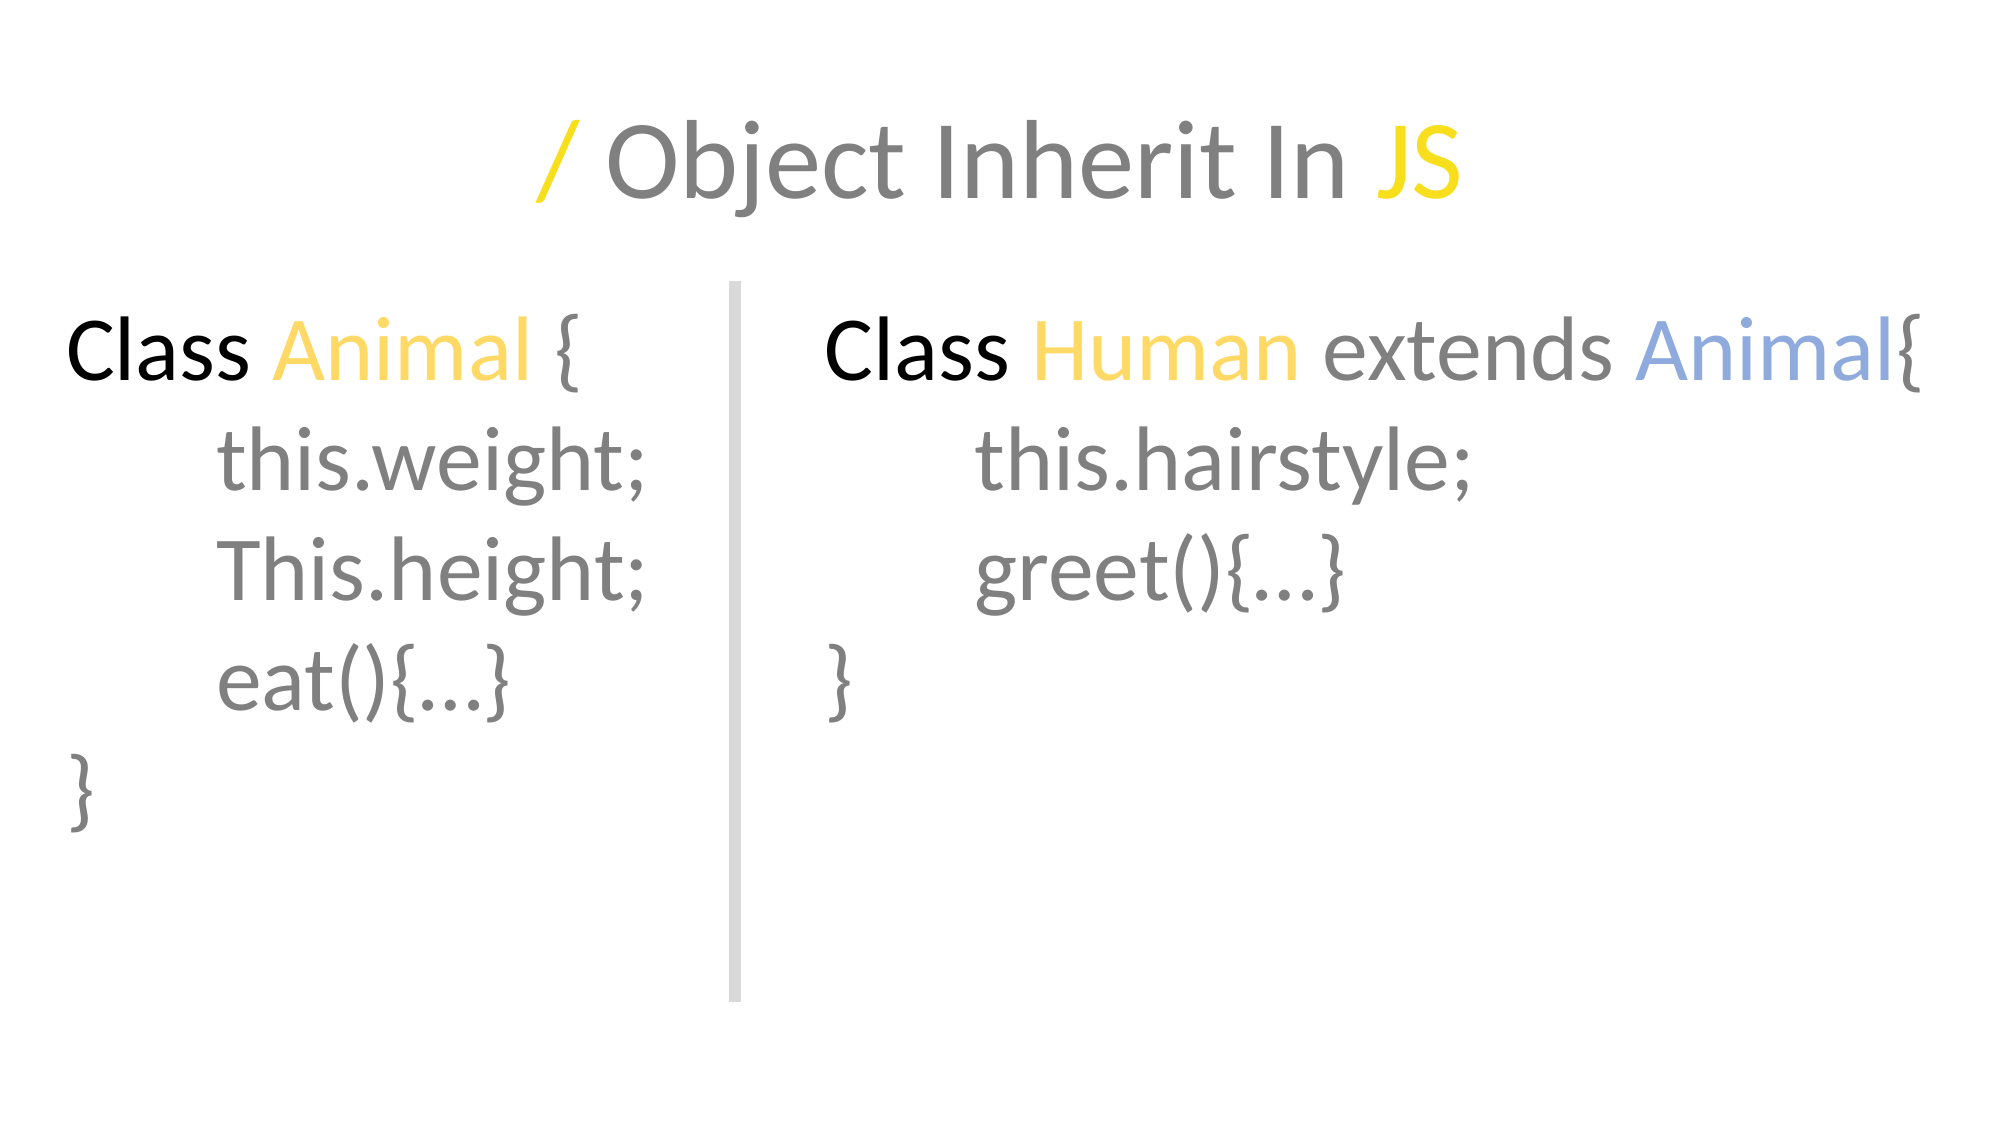

/ Object Inherit In JS
Class Animal {
	this.weight;
	This.height;
	eat(){…}
}
Class Human extends Animal{
	this.hairstyle;
	greet(){…}
}